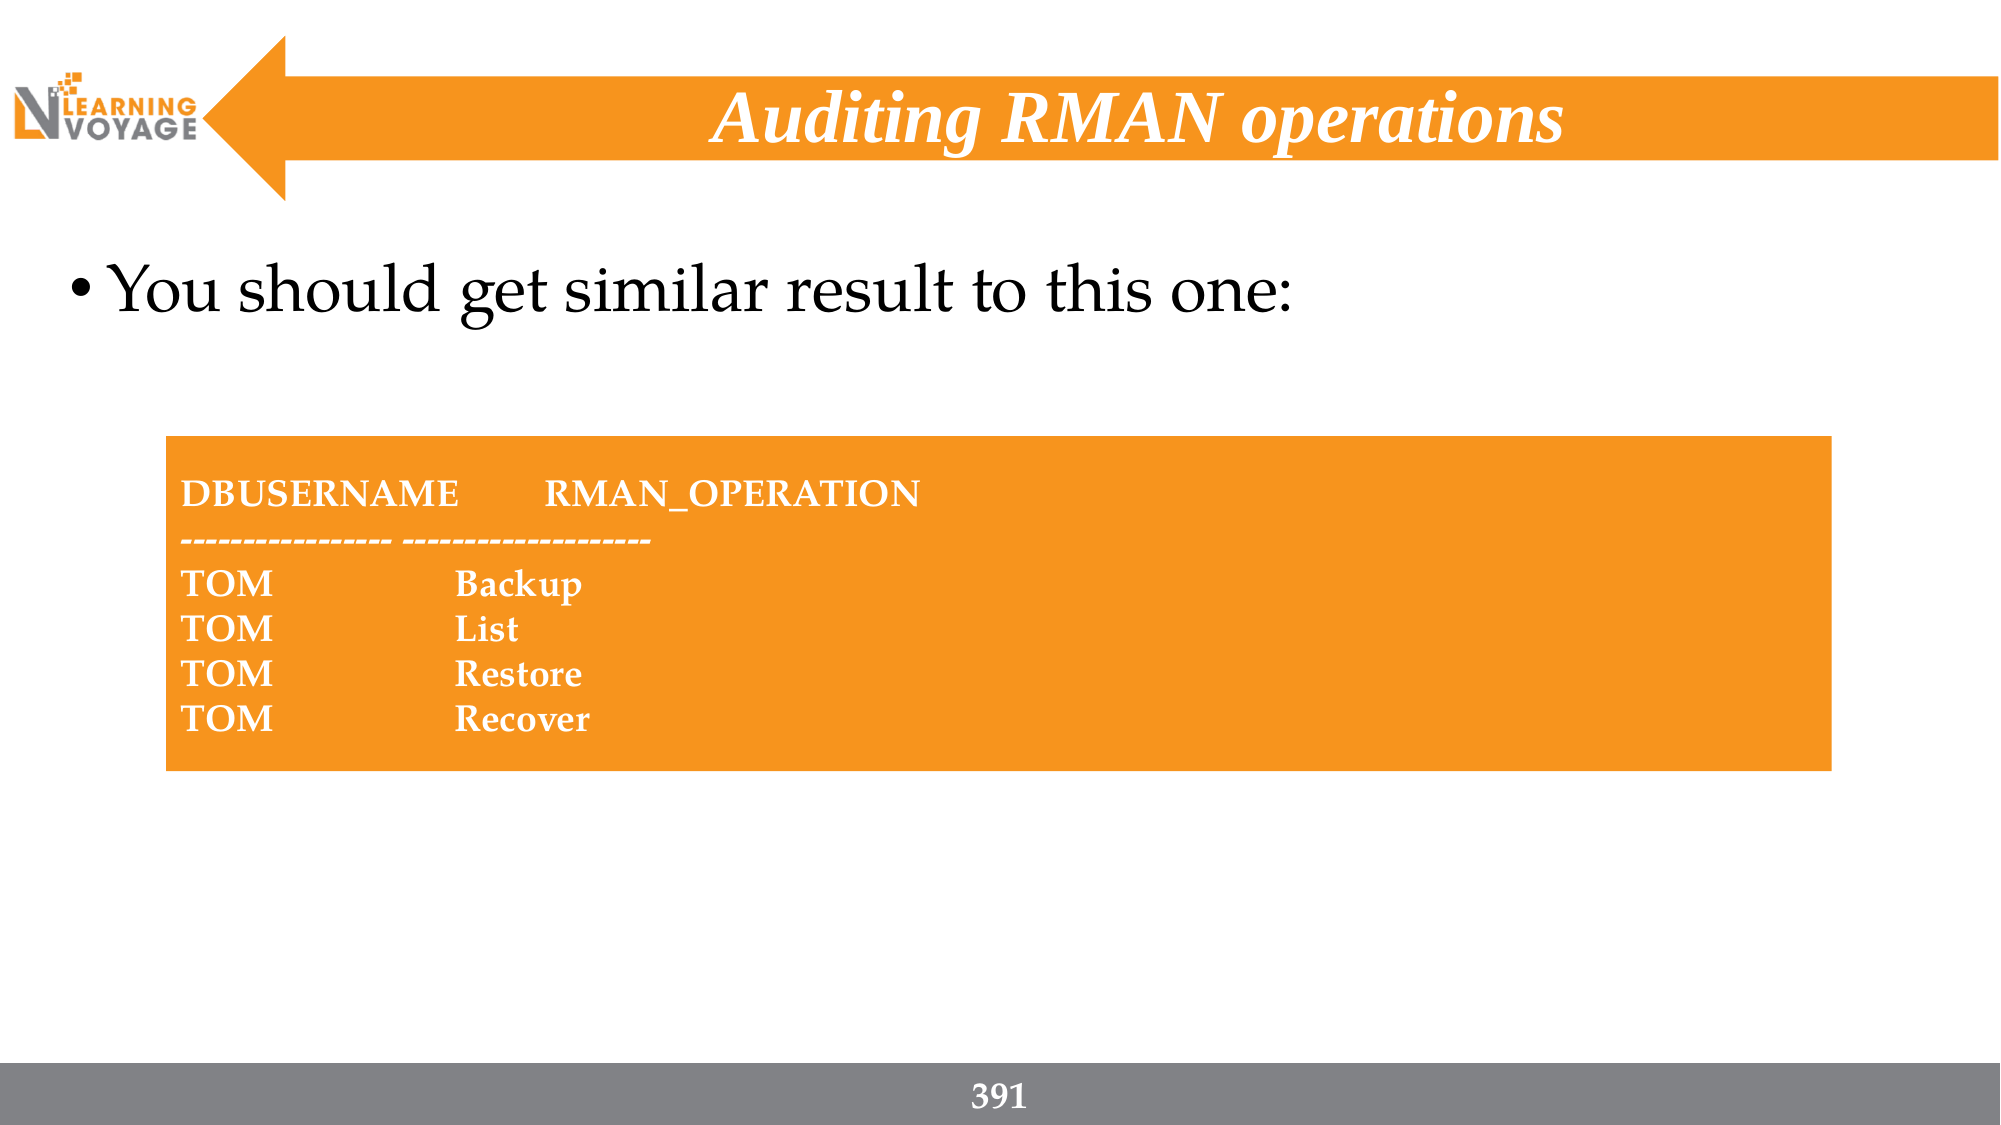

# Auditing RMAN operations
You should get similar result to this one:

DBUSERNAME         RMAN_OPERATION
----------------- --------------------
TOM                   Backup
TOM                   List
TOM                   Restore
TOM                   Recover
391